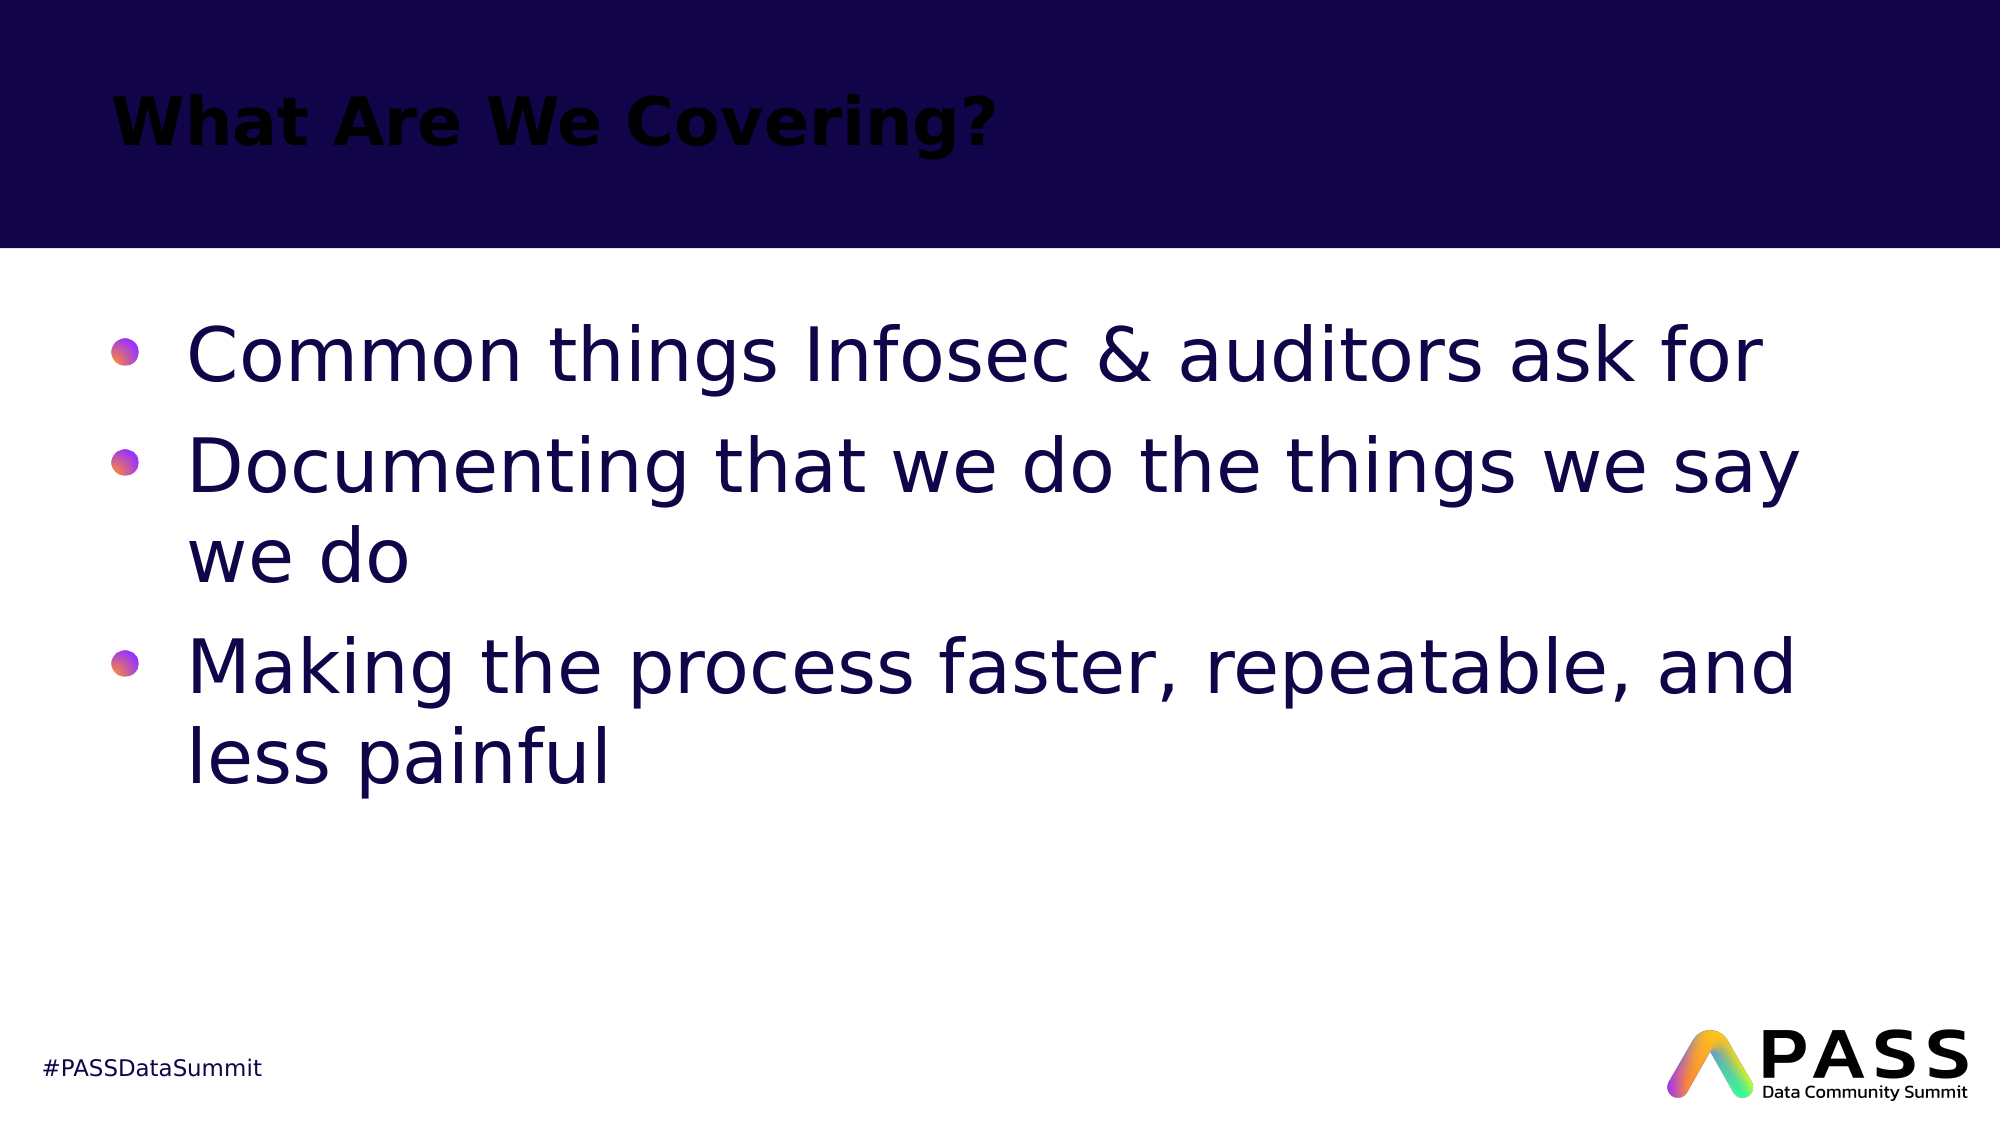

# What Are We Covering?
Common things Infosec & auditors ask for
Documenting that we do the things we say we do
Making the process faster, repeatable, and less painful